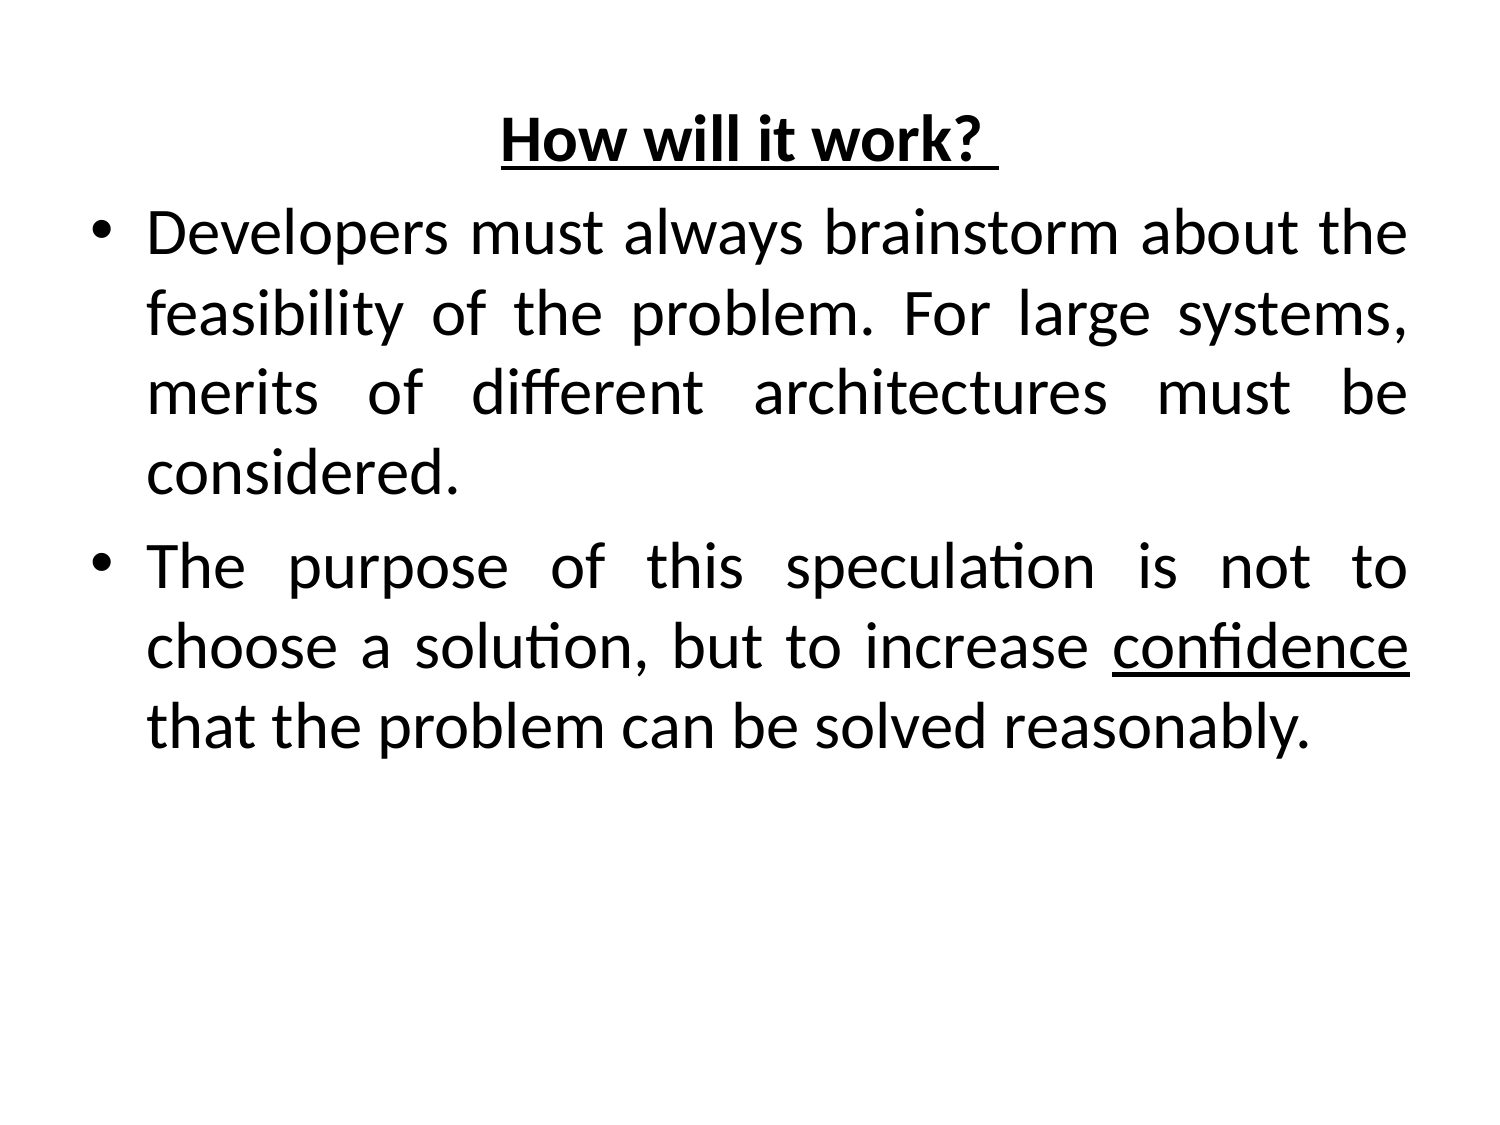

How will it work?
Developers must always brainstorm about the feasibility of the problem. For large systems, merits of different architectures must be considered.
The purpose of this speculation is not to choose a solution, but to increase confidence that the problem can be solved reasonably.